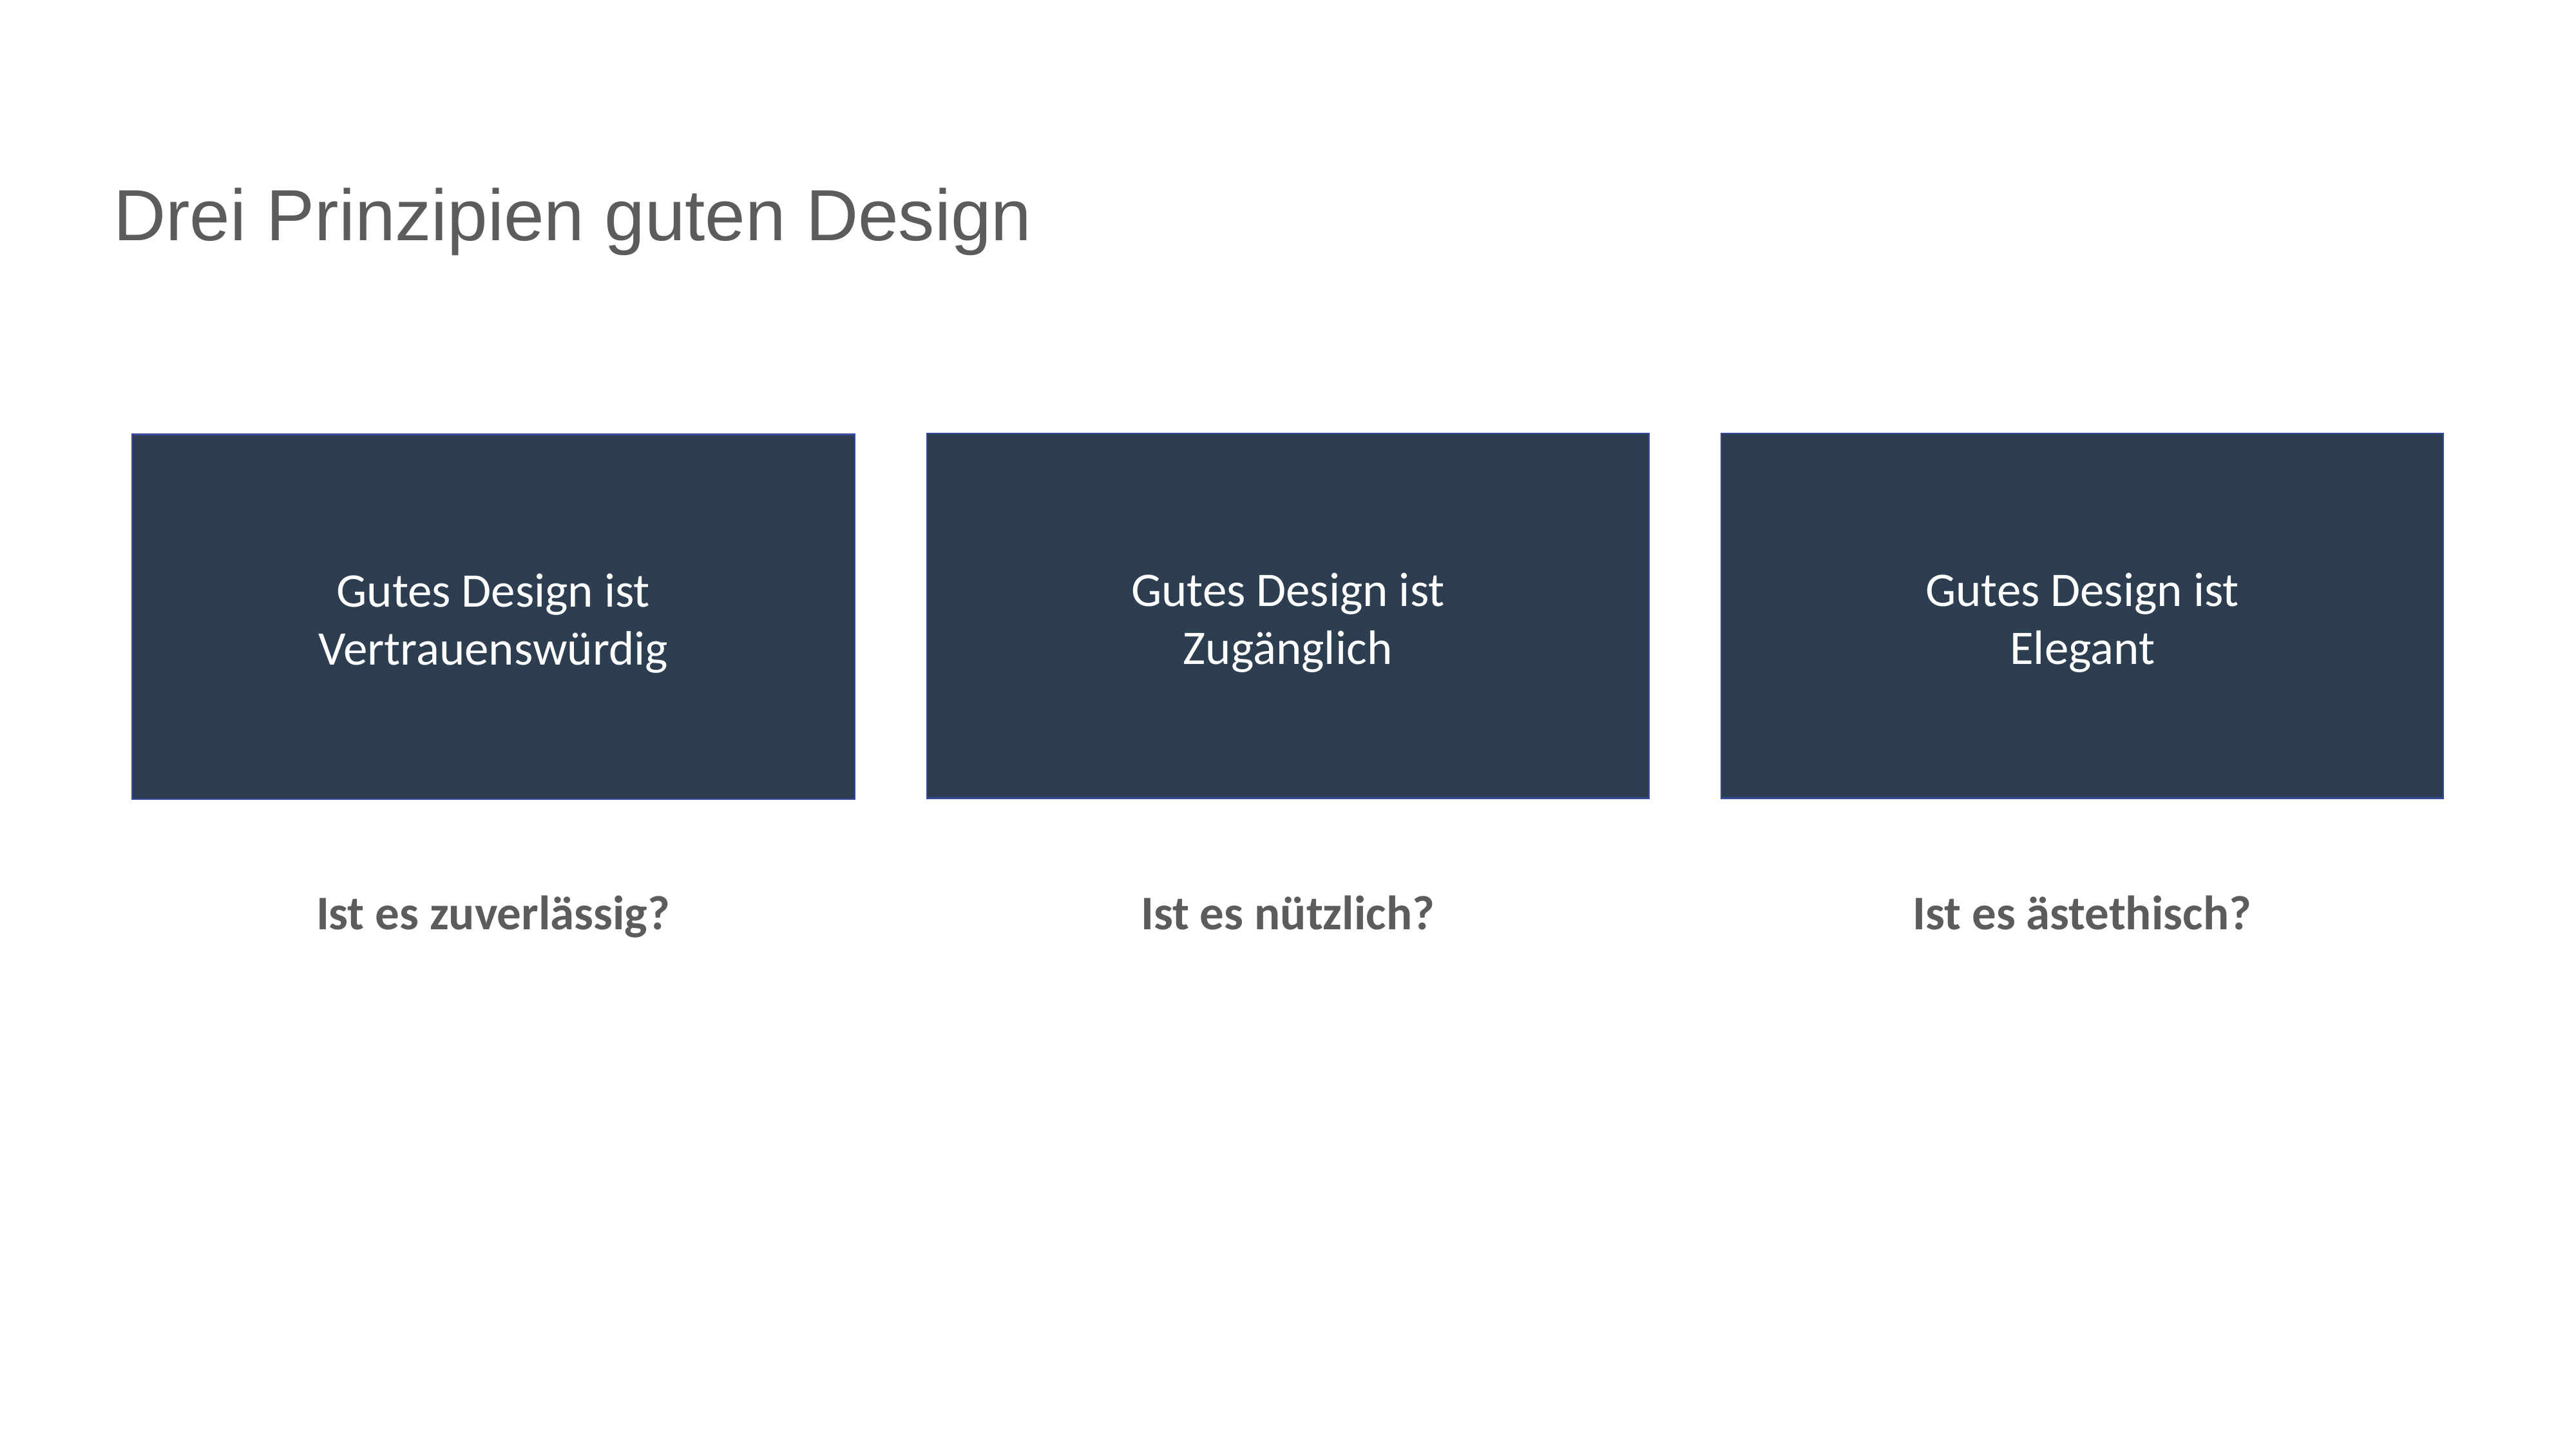

# Drei Prinzipien guten Design
Gutes Design ist
Zugänglich
Gutes Design ist
Elegant
Gutes Design ist
Vertrauenswürdig
Ist es zuverlässig?
Ist es nützlich?
Ist es ästethisch?